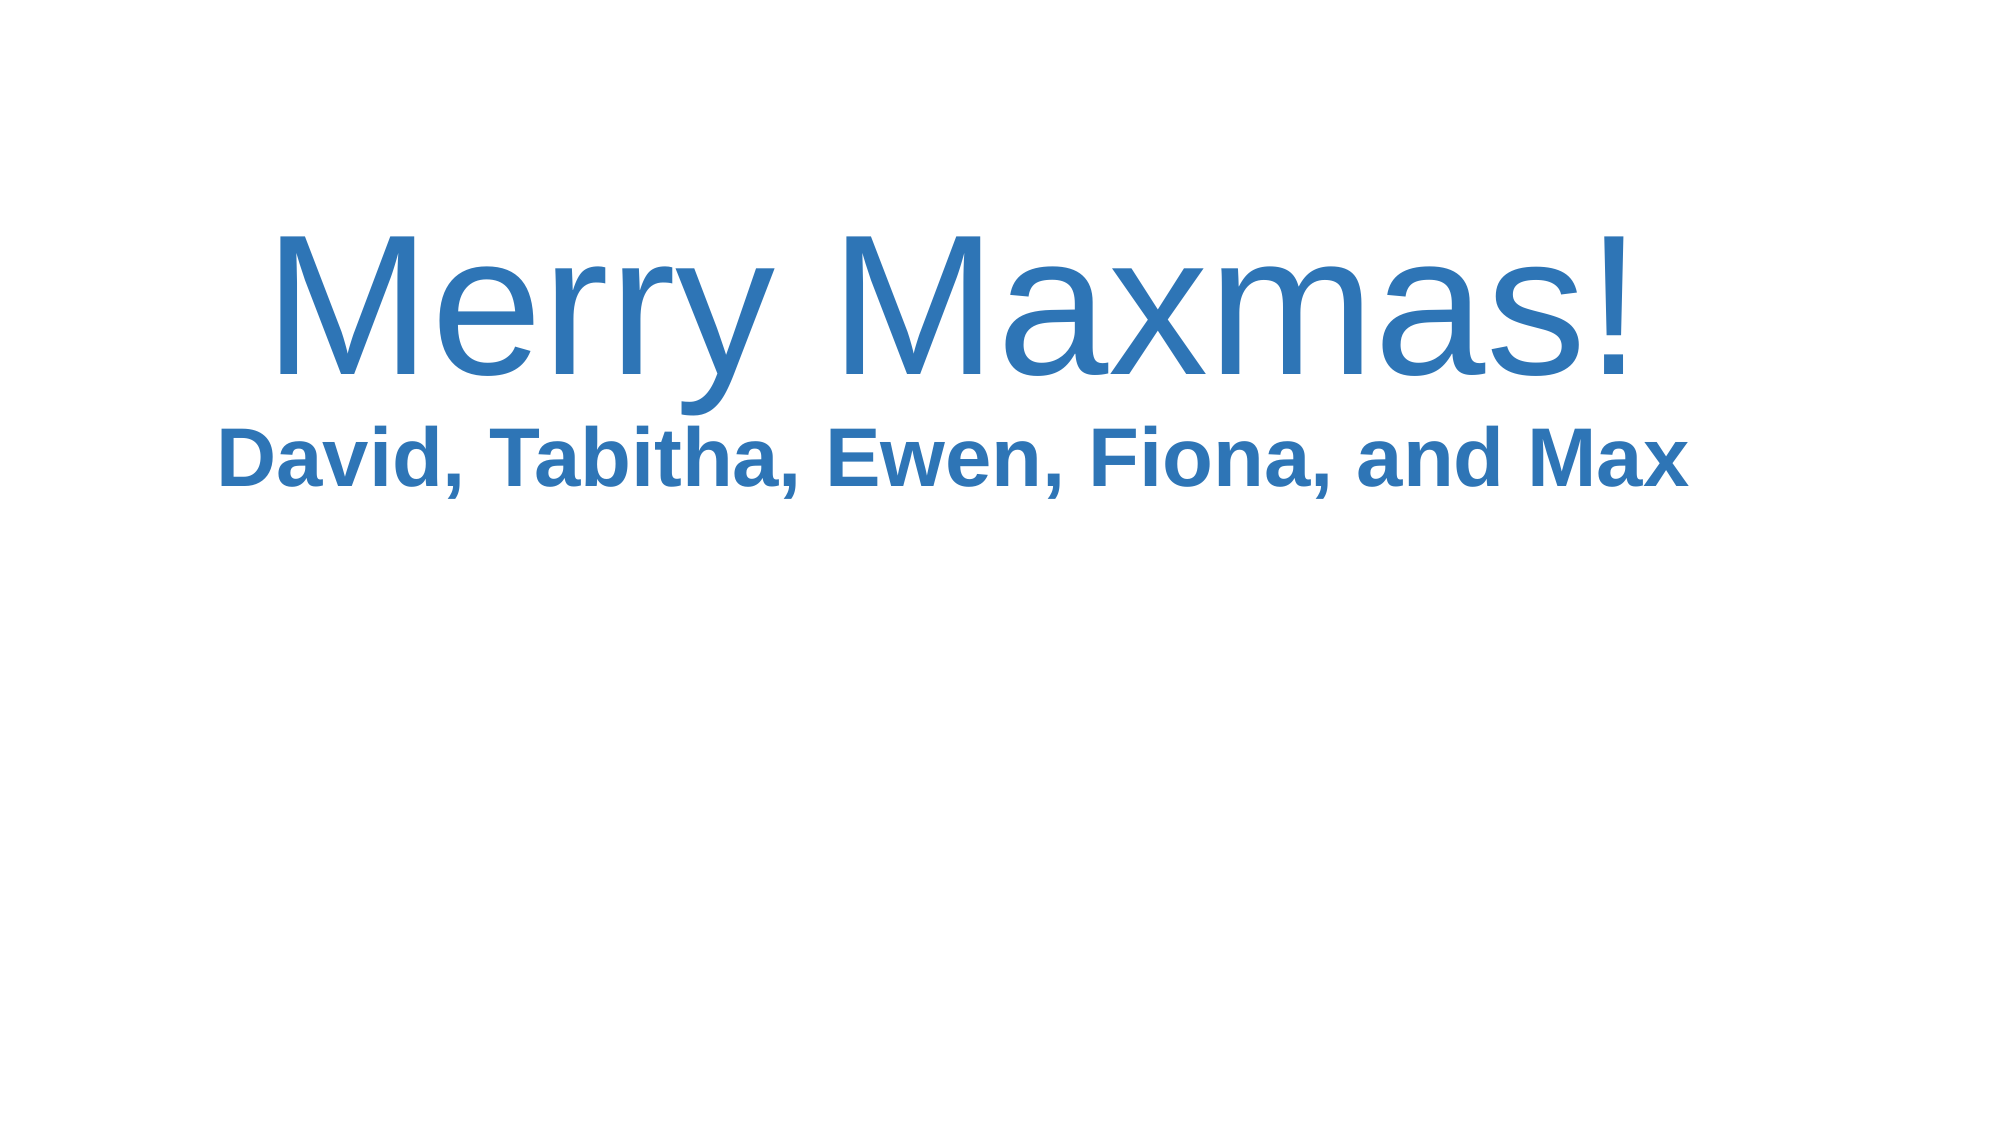

Happy Holidays!
Merry Maxmas!
David, Tabitha, Ewen, Fiona, and Max